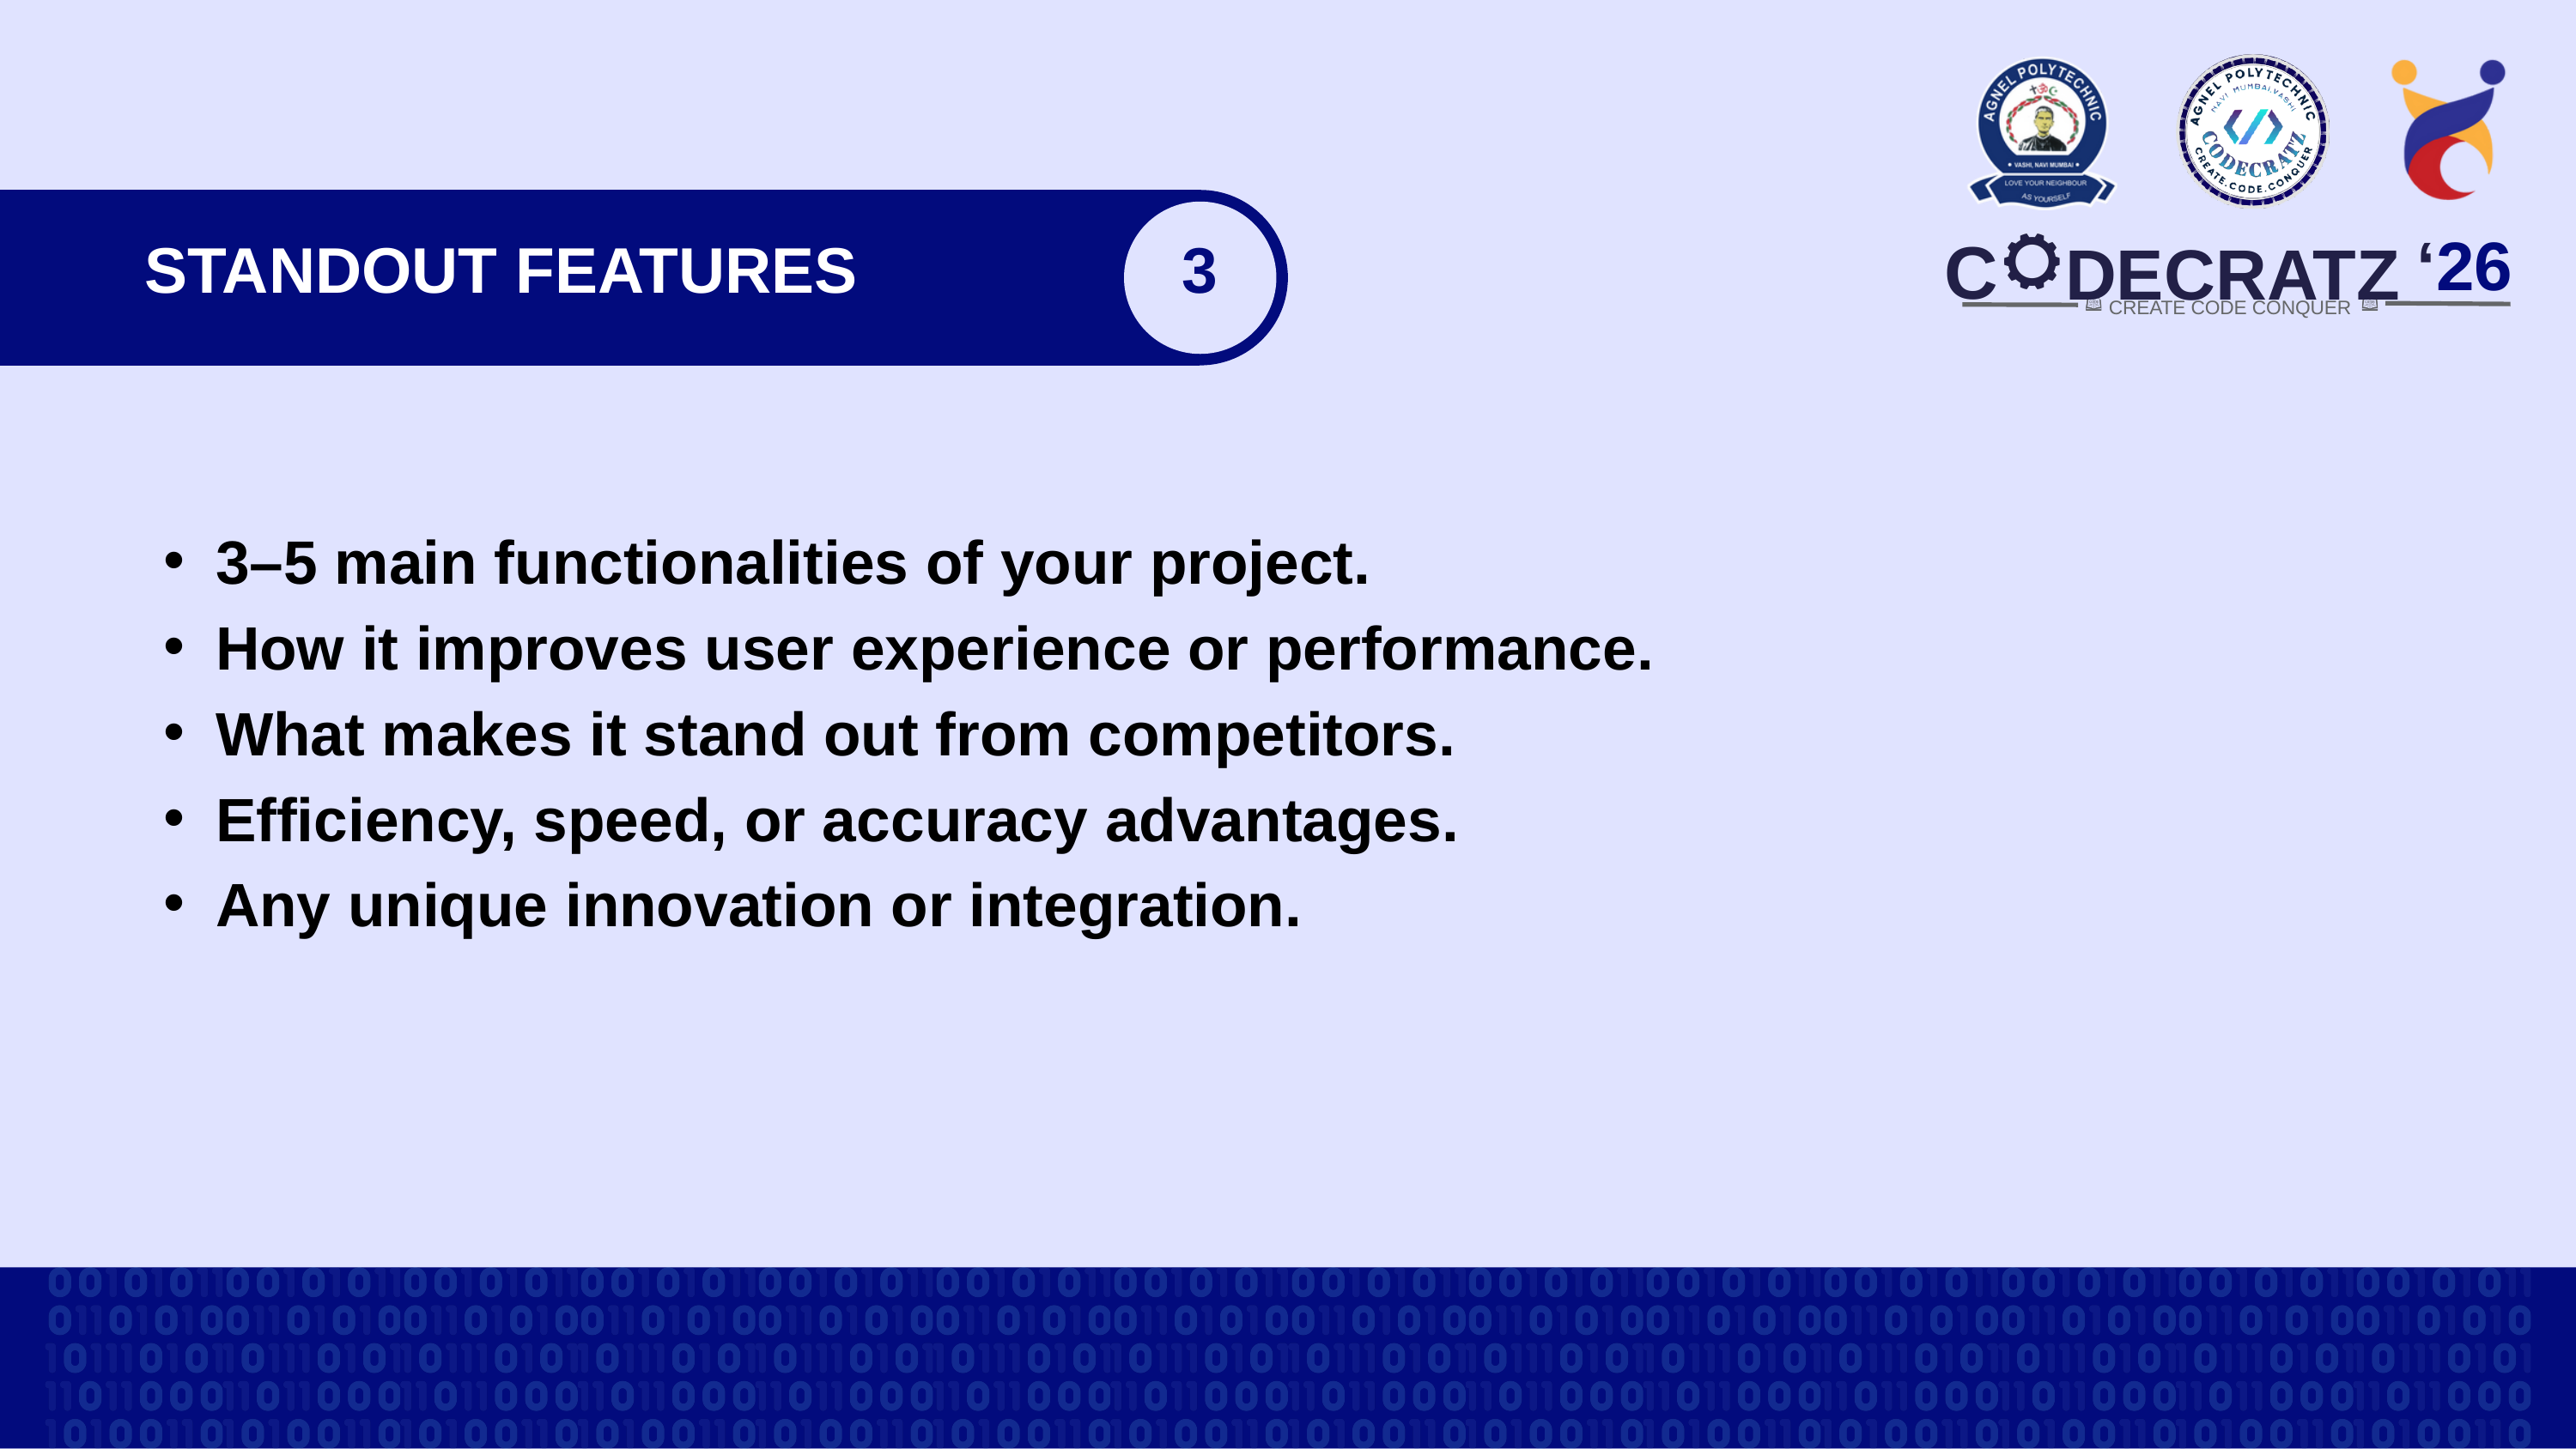

‘26
C
DECRATZ

CREATE CODE CONQUER

STANDOUT FEATURES
3
3–5 main functionalities of your project.
How it improves user experience or performance.
What makes it stand out from competitors.
Efficiency, speed, or accuracy advantages.
Any unique innovation or integration.